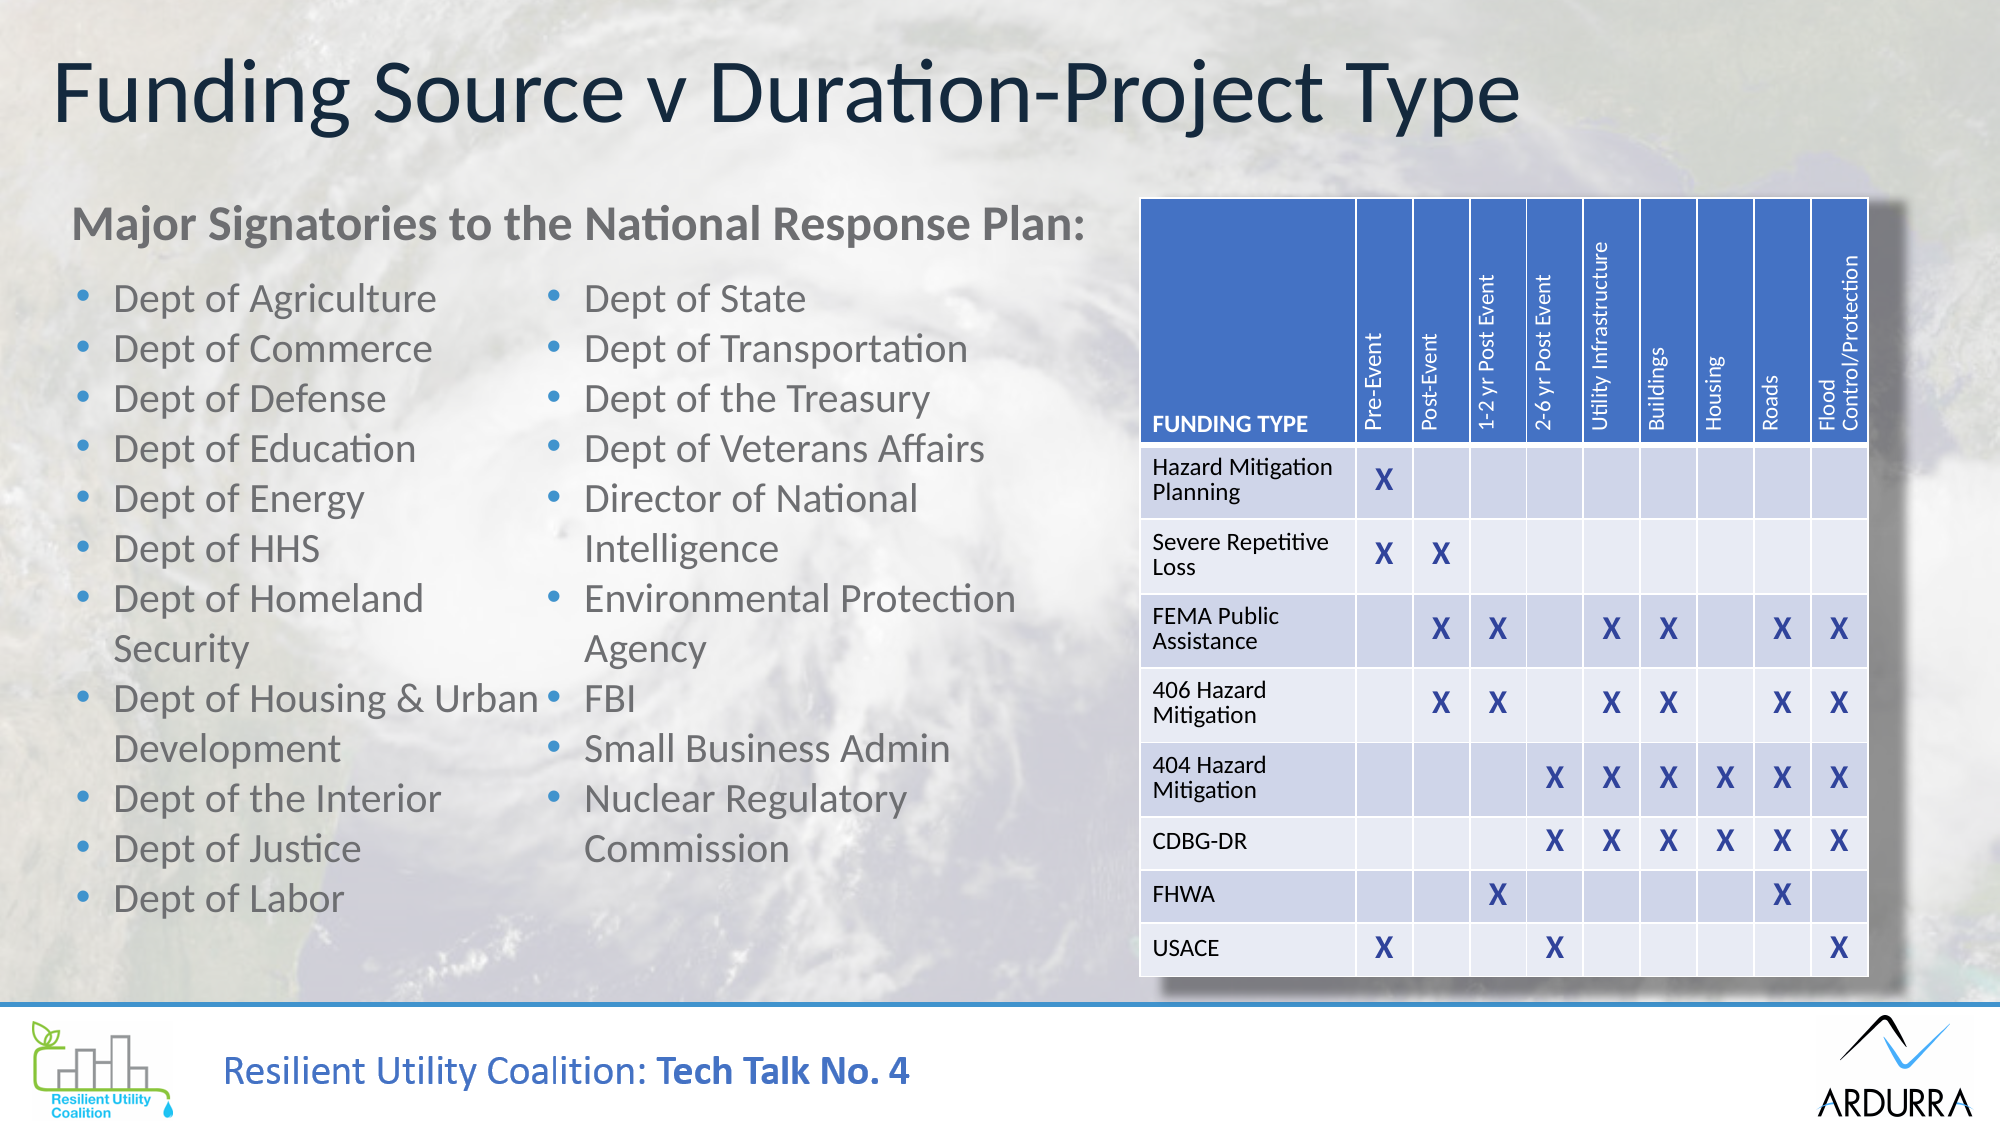

# Funding Source v Duration-Project Type
Major Signatories to the National Response Plan:
| FUNDING TYPE | Pre-Event | Post-Event | 1-2 yr Post Event | 2-6 yr Post Event | Utility Infrastructure | Buildings | Housing | Roads | Flood Control/Protection |
| --- | --- | --- | --- | --- | --- | --- | --- | --- | --- |
| Hazard Mitigation Planning | X |  |  |  |  |  |  |  |  |
| Severe Repetitive Loss | X | X |  |  |  |  |  |  |  |
| FEMA Public Assistance |  | X | X |  | X | X |  | X | X |
| 406 Hazard Mitigation |  | X | X |  | X | X |  | X | X |
| 404 Hazard Mitigation |  |  |  | X | X | X | X | X | X |
| CDBG-DR |  |  |  | X | X | X | X | X | X |
| FHWA |  |  | X |  |  |  |  | X |  |
| USACE | X |  |  | X |  |  |  |  | X |
Dept of Agriculture
Dept of Commerce
Dept of Defense
Dept of Education
Dept of Energy
Dept of HHS
Dept of Homeland Security
Dept of Housing & Urban Development
Dept of the Interior
Dept of Justice
Dept of Labor
Dept of State
Dept of Transportation
Dept of the Treasury
Dept of Veterans Affairs
Director of National Intelligence
Environmental Protection Agency
FBI
Small Business Admin
Nuclear Regulatory Commission